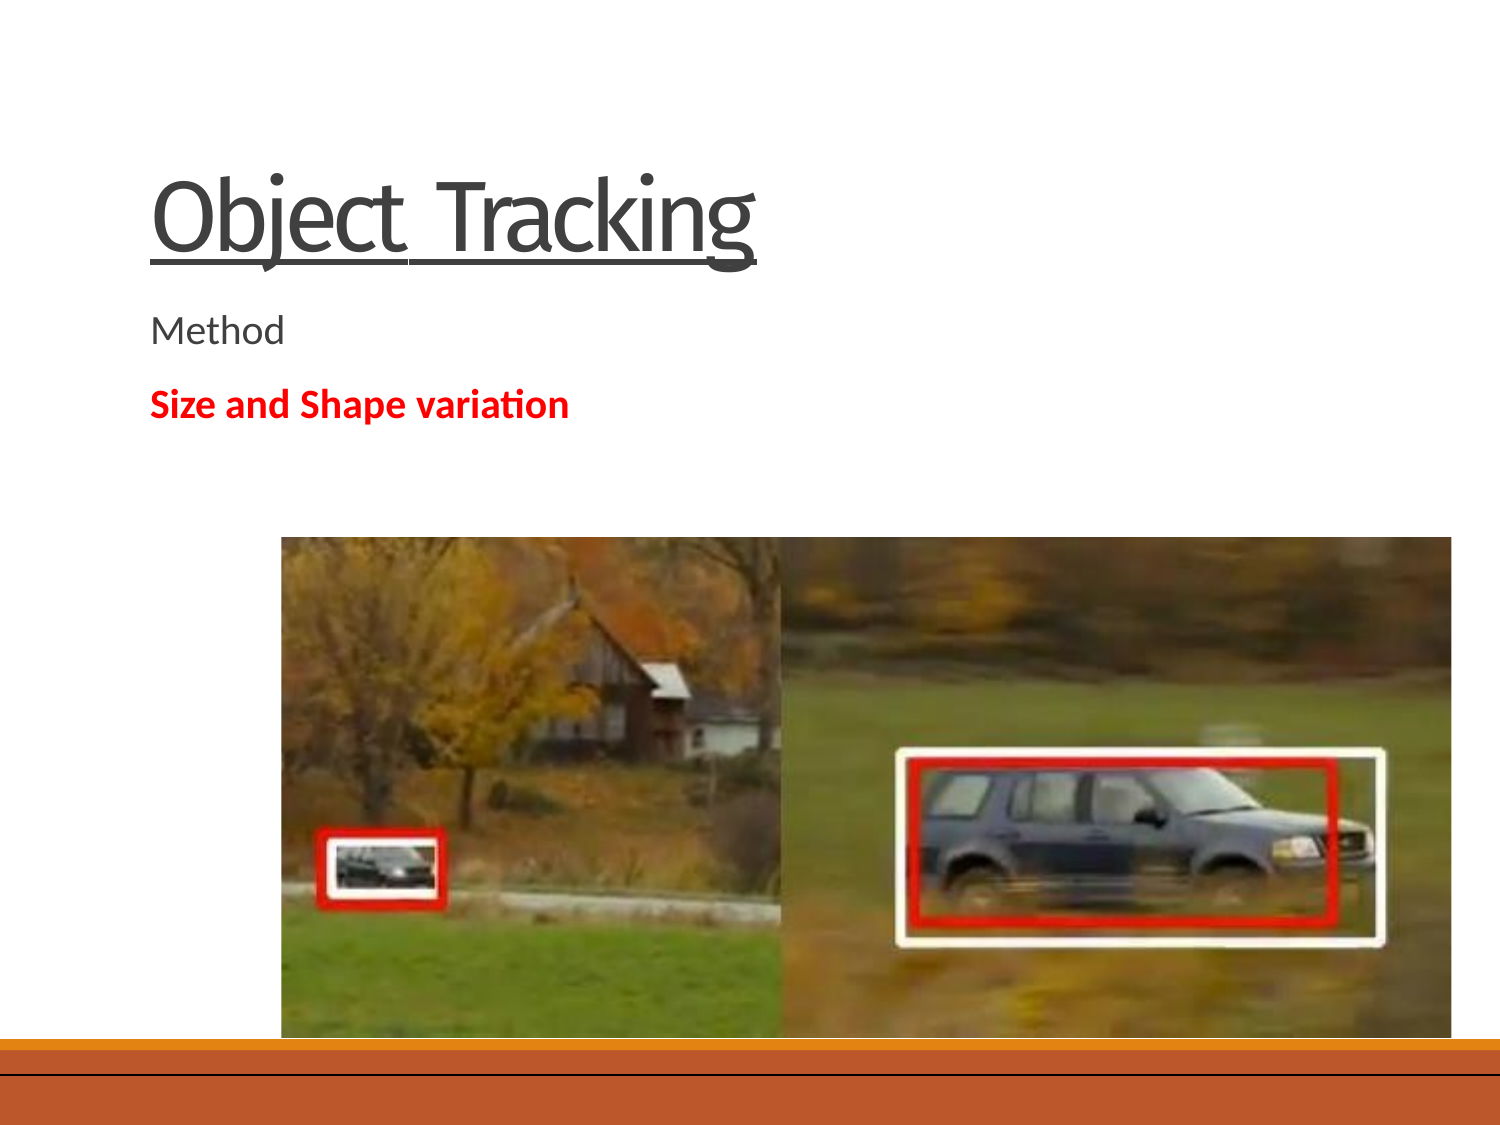

# Object Tracking
Method
Size and Shape variation